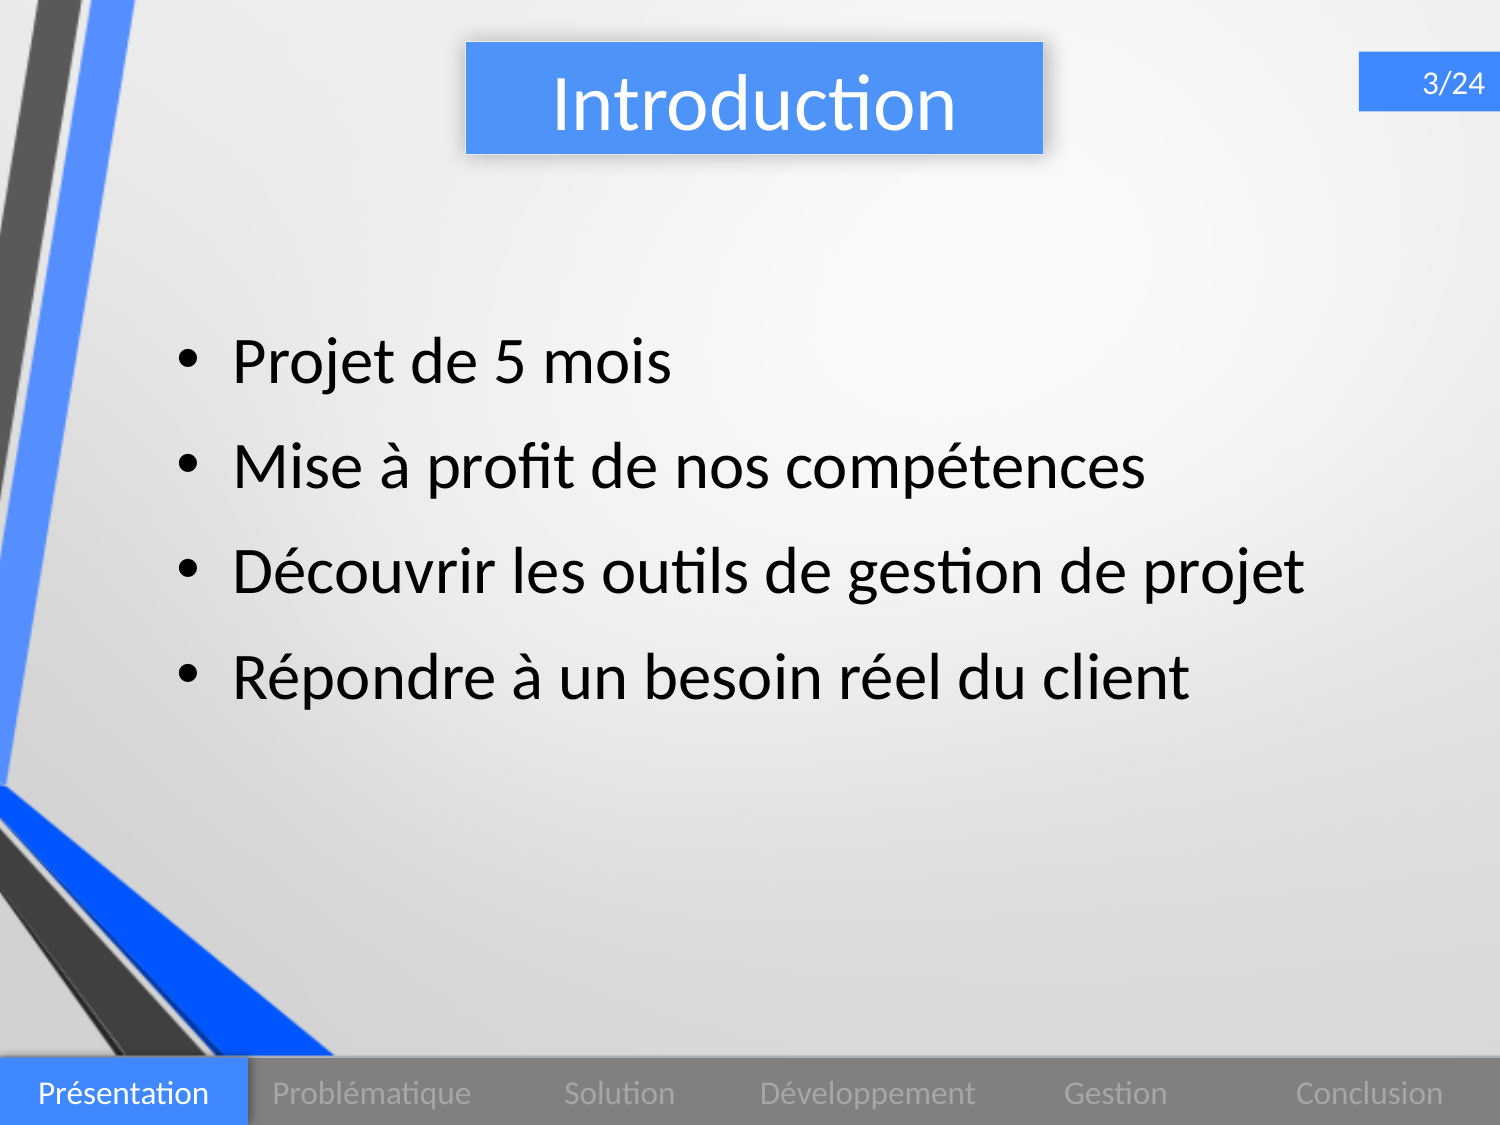

Introduction
3/24
Projet de 5 mois
Mise à profit de nos compétences
Découvrir les outils de gestion de projet
Répondre à un besoin réel du client
Développement
Présentation
Solution
Gestion
Conclusion
Problématique